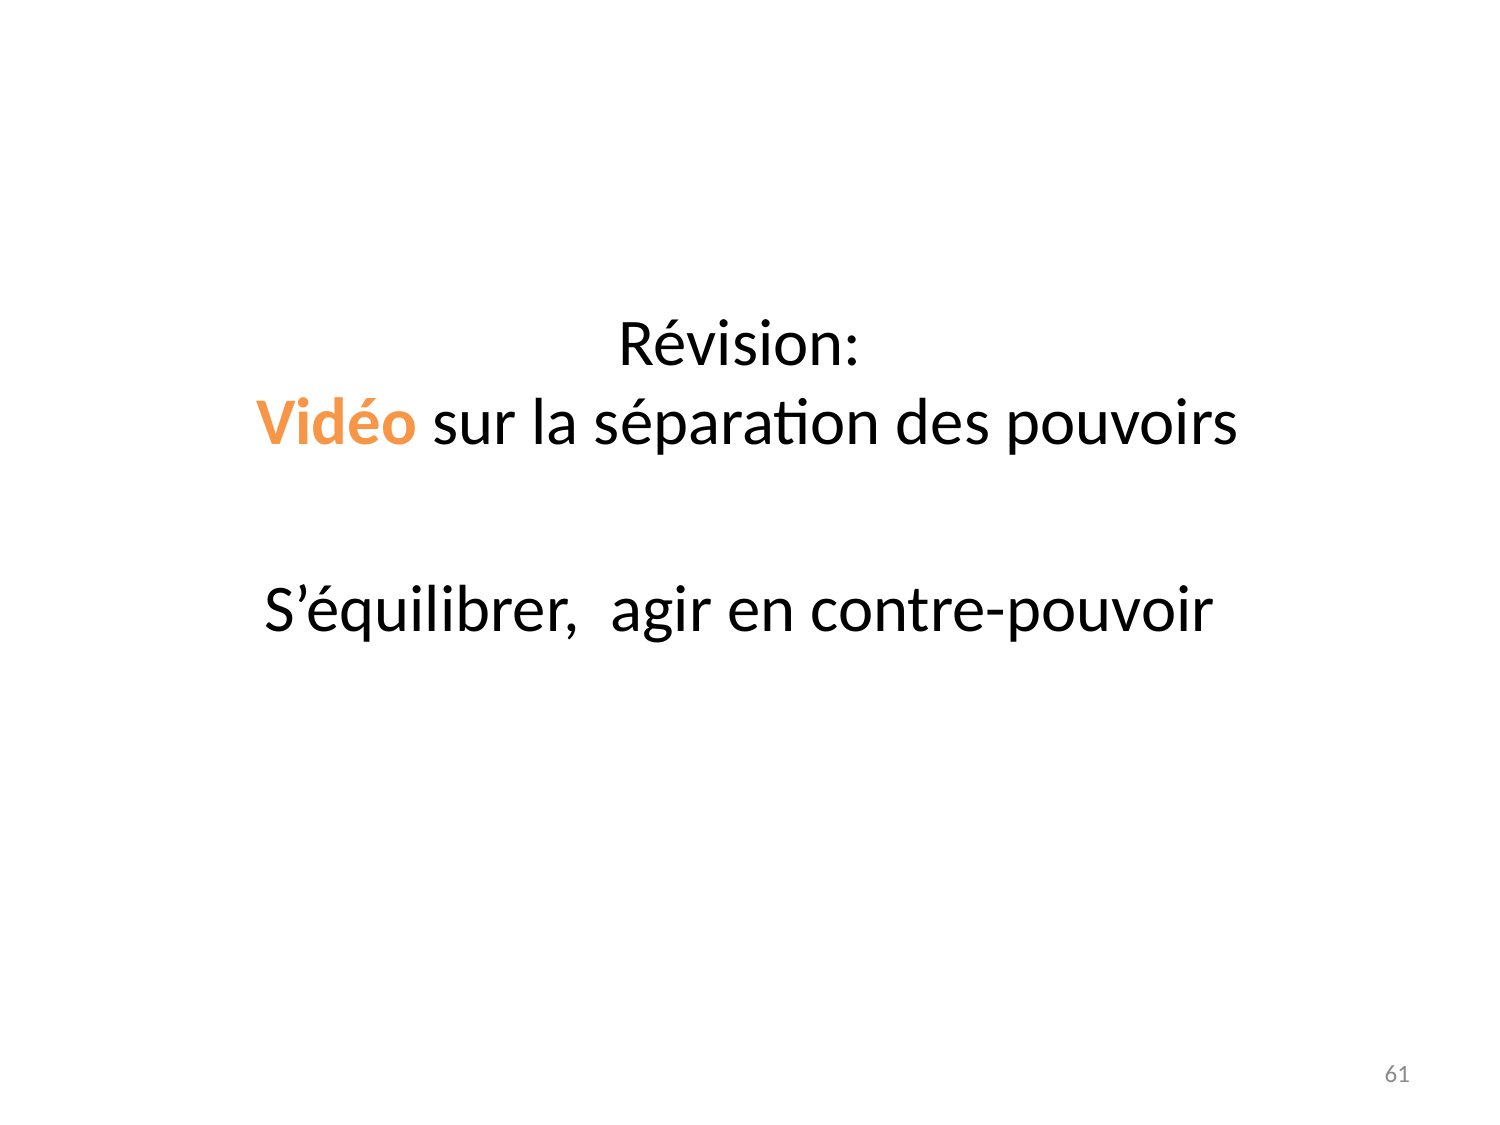

#
Révision:
 Vidéo sur la séparation des pouvoirs

S’équilibrer,  agir en contre-pouvoir
61